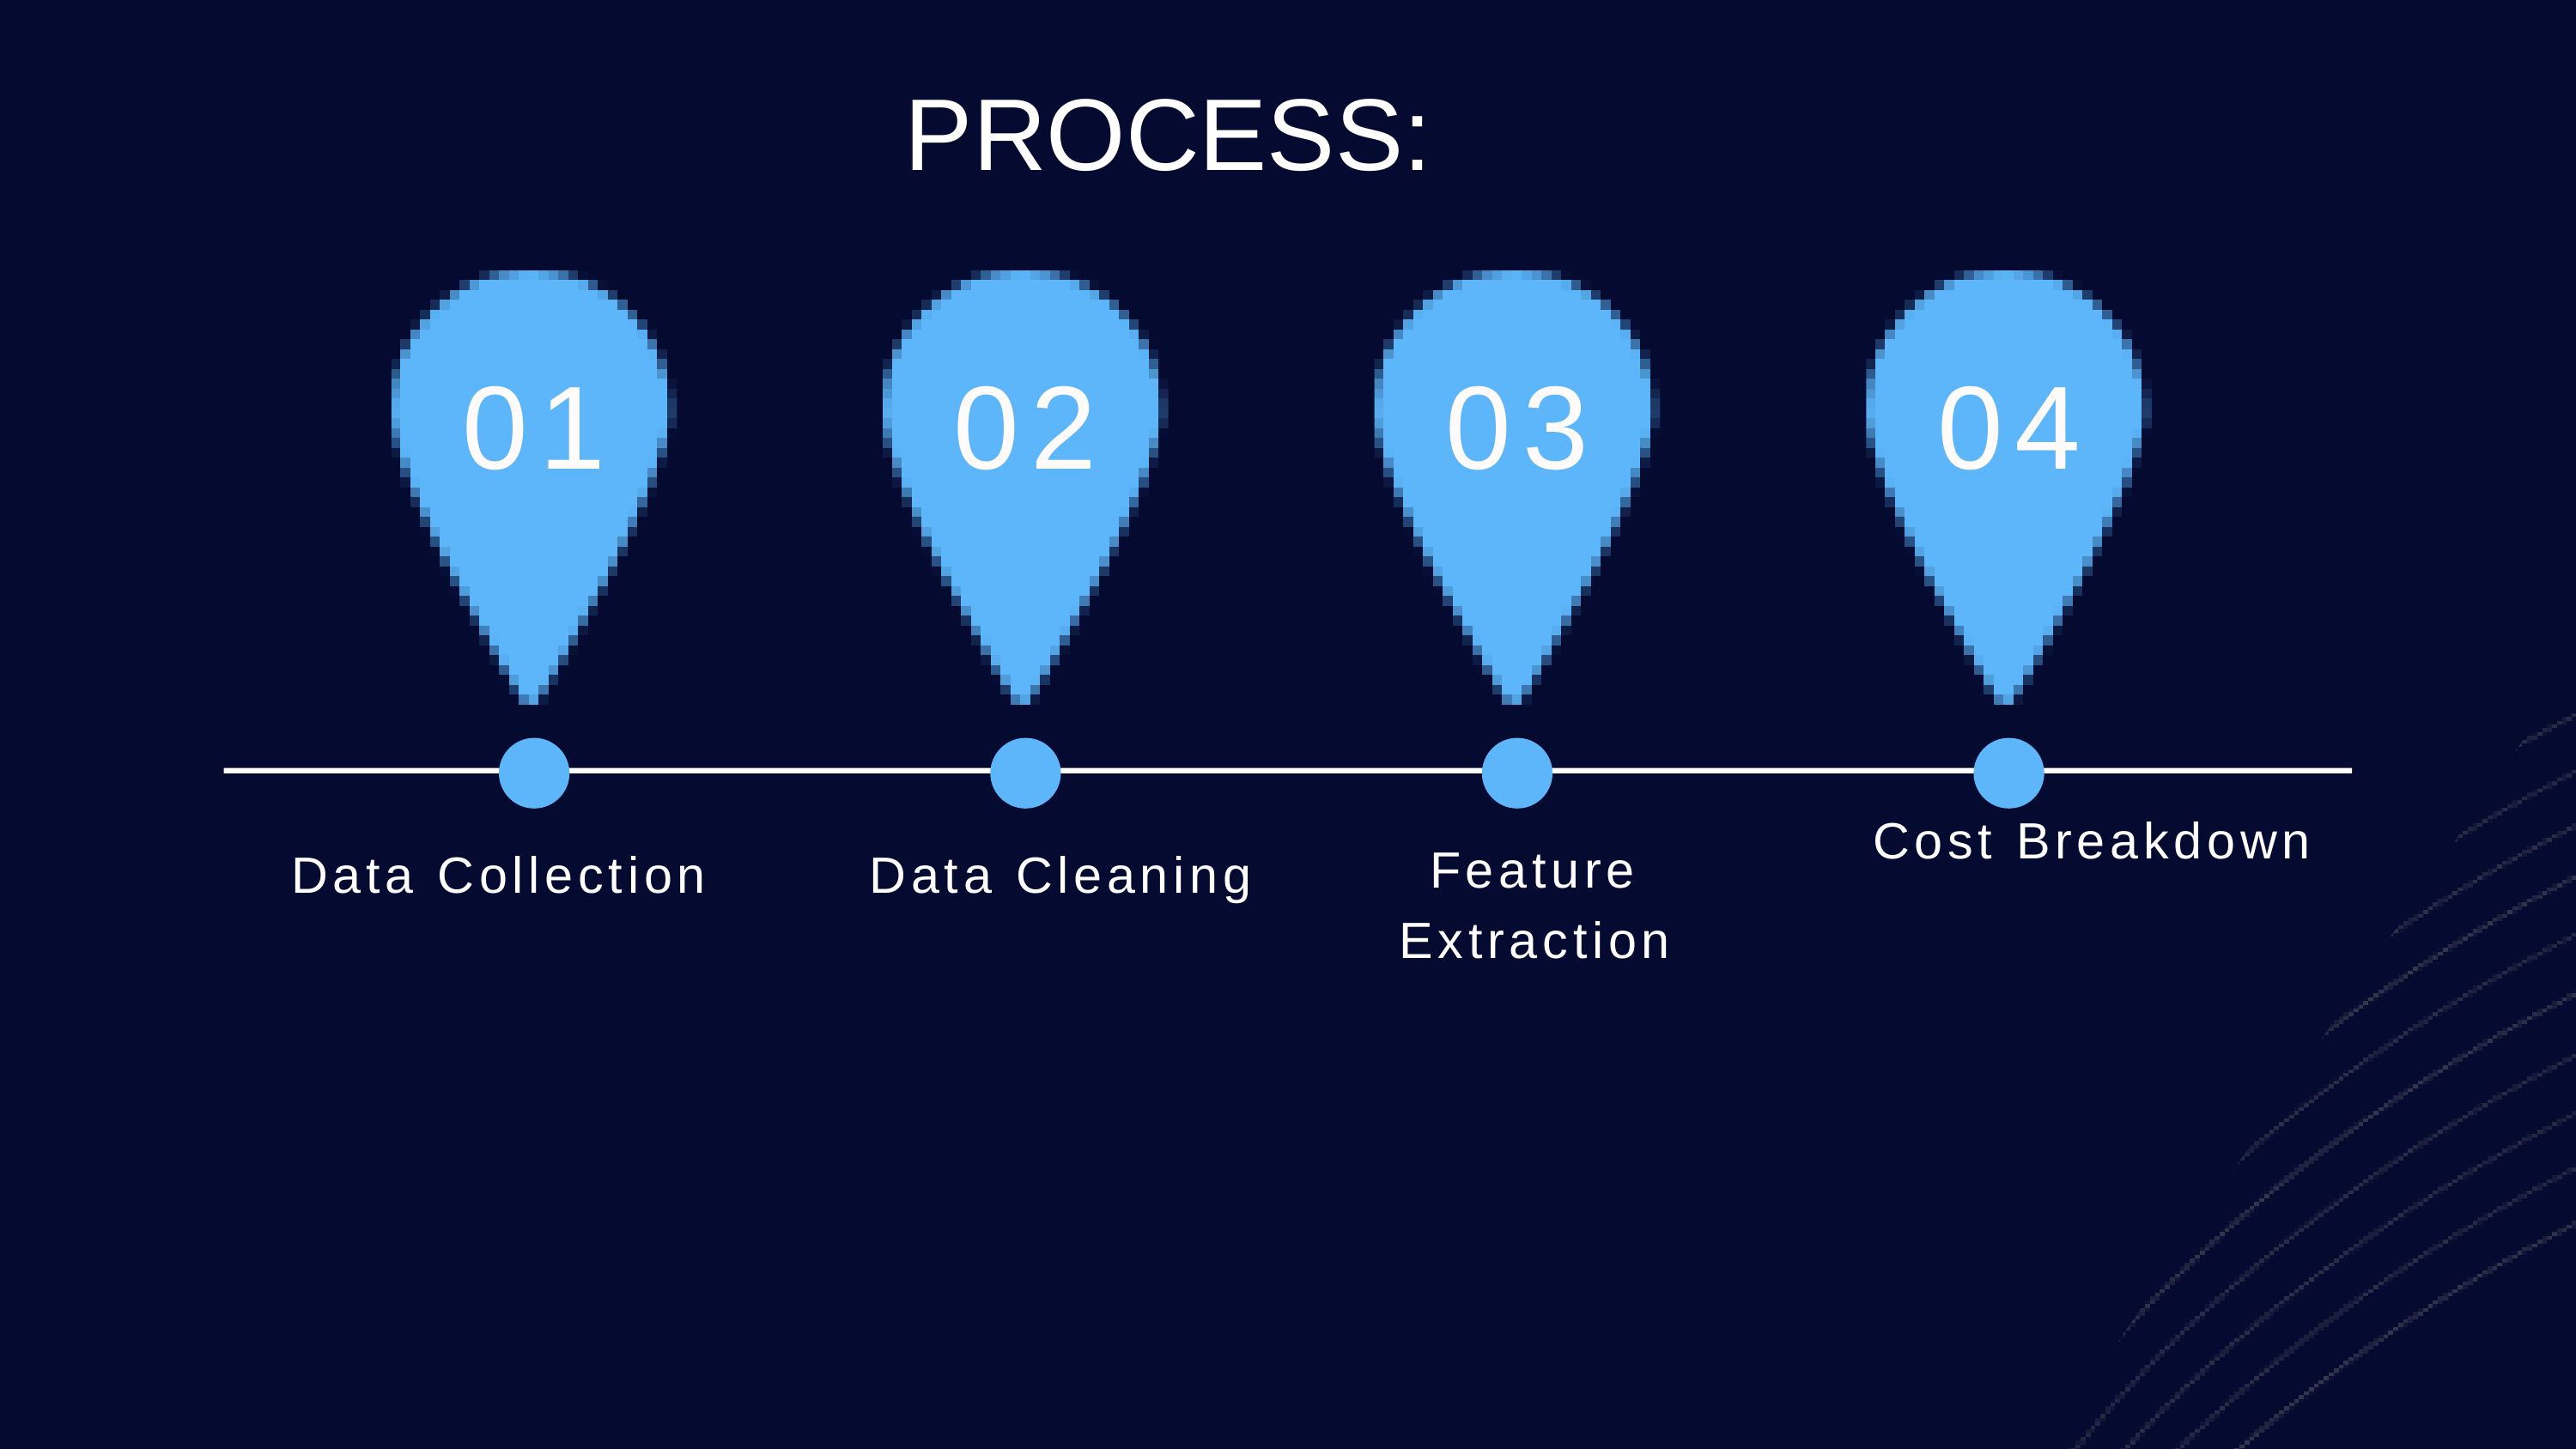

PROCESS:

01
02
03
04

Cost Breakdown

Feature Extraction

Data Collection

Data Cleaning